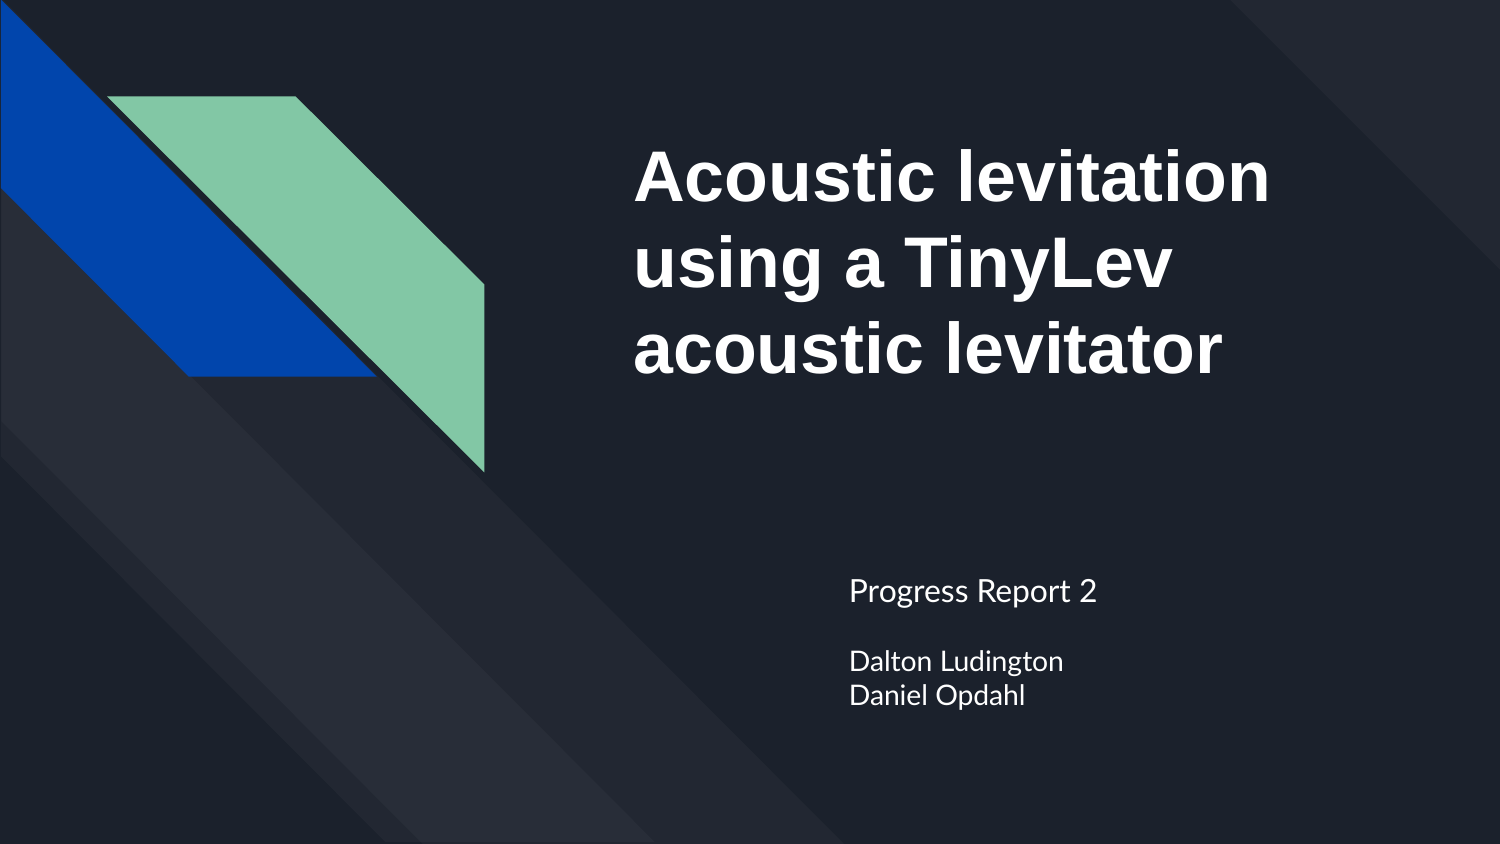

# Acoustic levitation using a TinyLev acoustic levitator

Progress Report 2

Dalton Ludington
Daniel Opdahl